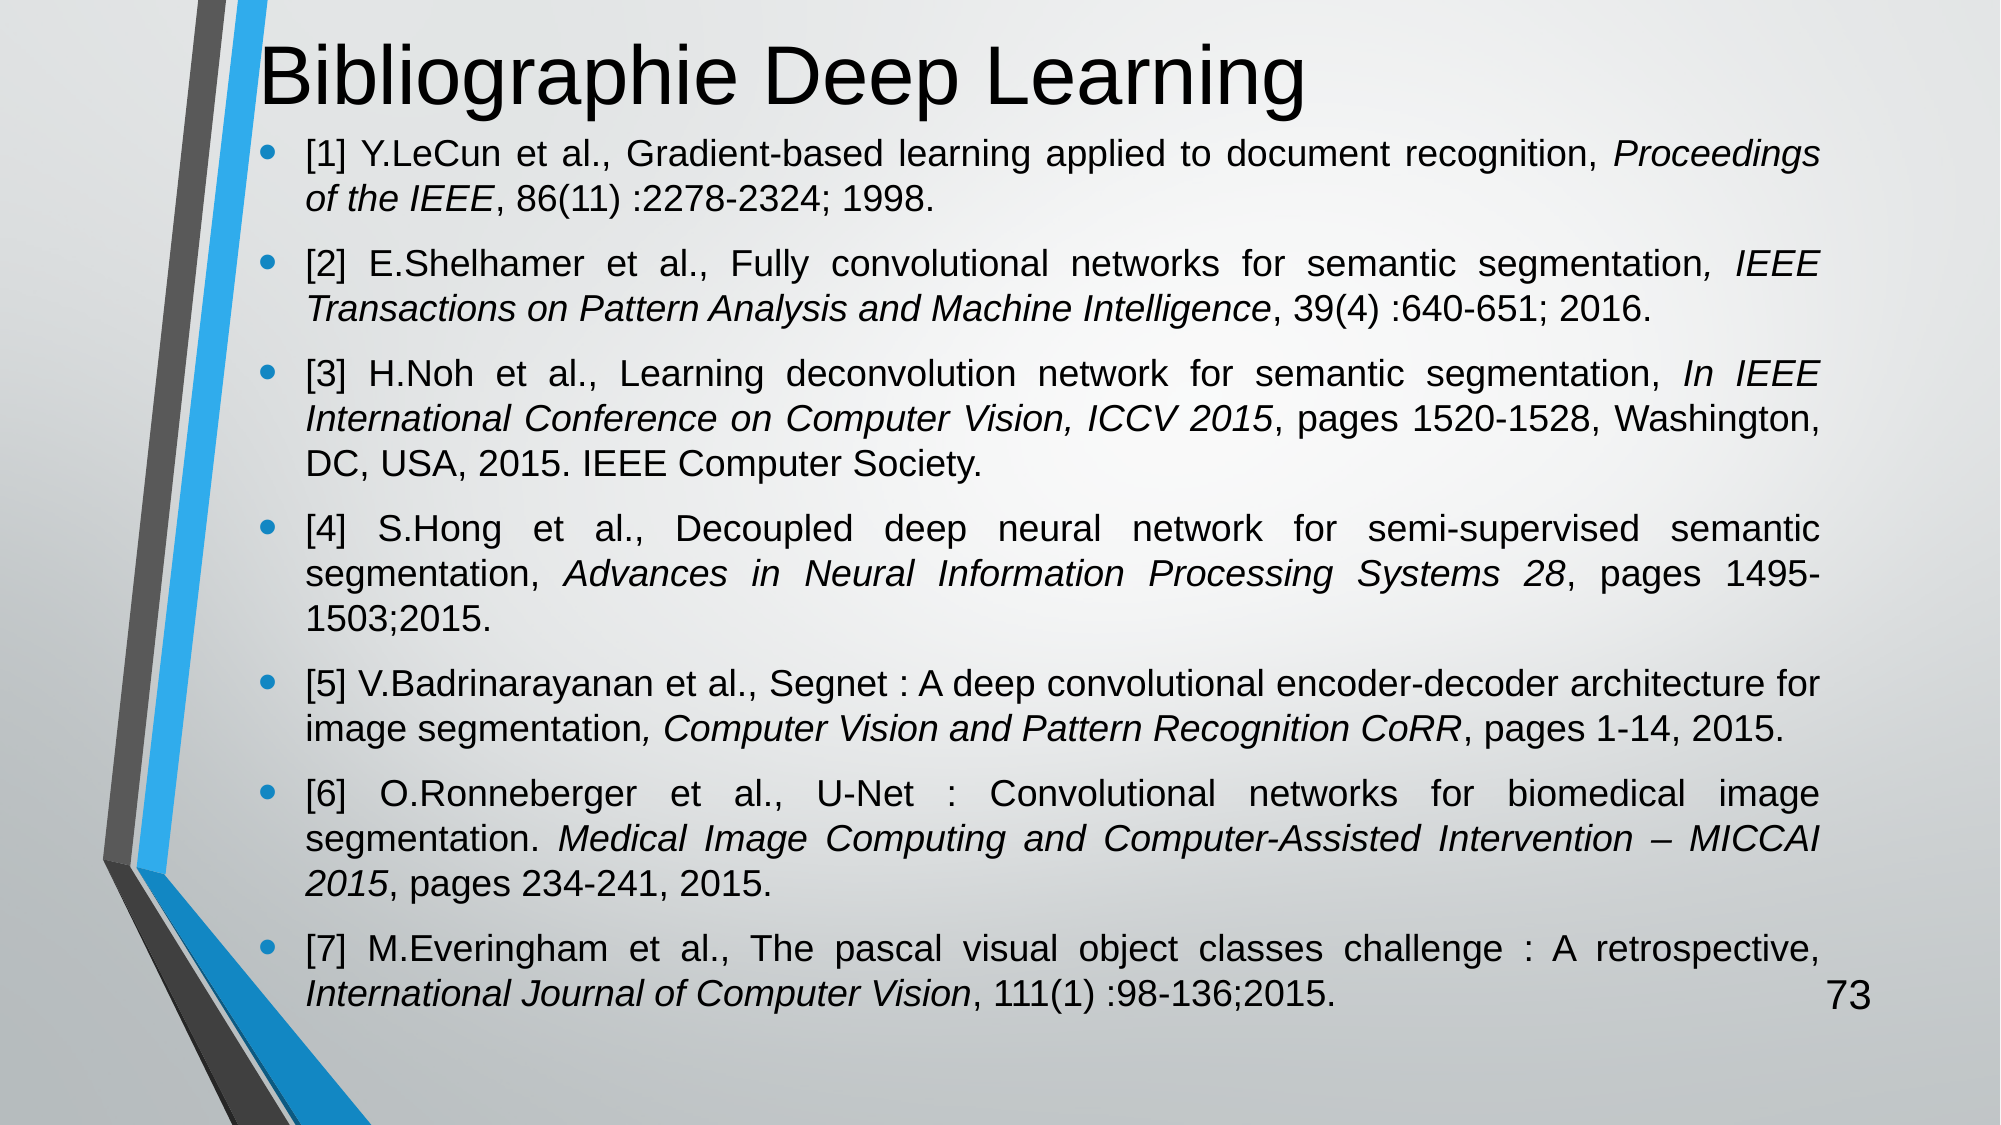

# Bibliographie Deep Learning
[1] Y.LeCun et al., Gradient-based learning applied to document recognition, Proceedings of the IEEE, 86(11) :2278-2324; 1998.
[2] E.Shelhamer et al., Fully convolutional networks for semantic segmentation, IEEE Transactions on Pattern Analysis and Machine Intelligence, 39(4) :640-651; 2016.
[3] H.Noh et al., Learning deconvolution network for semantic segmentation, In IEEE International Conference on Computer Vision, ICCV 2015, pages 1520-1528, Washington, DC, USA, 2015. IEEE Computer Society.
[4] S.Hong et al., Decoupled deep neural network for semi-supervised semantic segmentation, Advances in Neural Information Processing Systems 28, pages 1495-1503;2015.
[5] V.Badrinarayanan et al., Segnet : A deep convolutional encoder-decoder architecture for image segmentation, Computer Vision and Pattern Recognition CoRR, pages 1-14, 2015.
[6] O.Ronneberger et al., U-Net : Convolutional networks for biomedical image segmentation. Medical Image Computing and Computer-Assisted Intervention – MICCAI 2015, pages 234-241, 2015.
[7] M.Everingham et al., The pascal visual object classes challenge : A retrospective, International Journal of Computer Vision, 111(1) :98-136;2015.
73